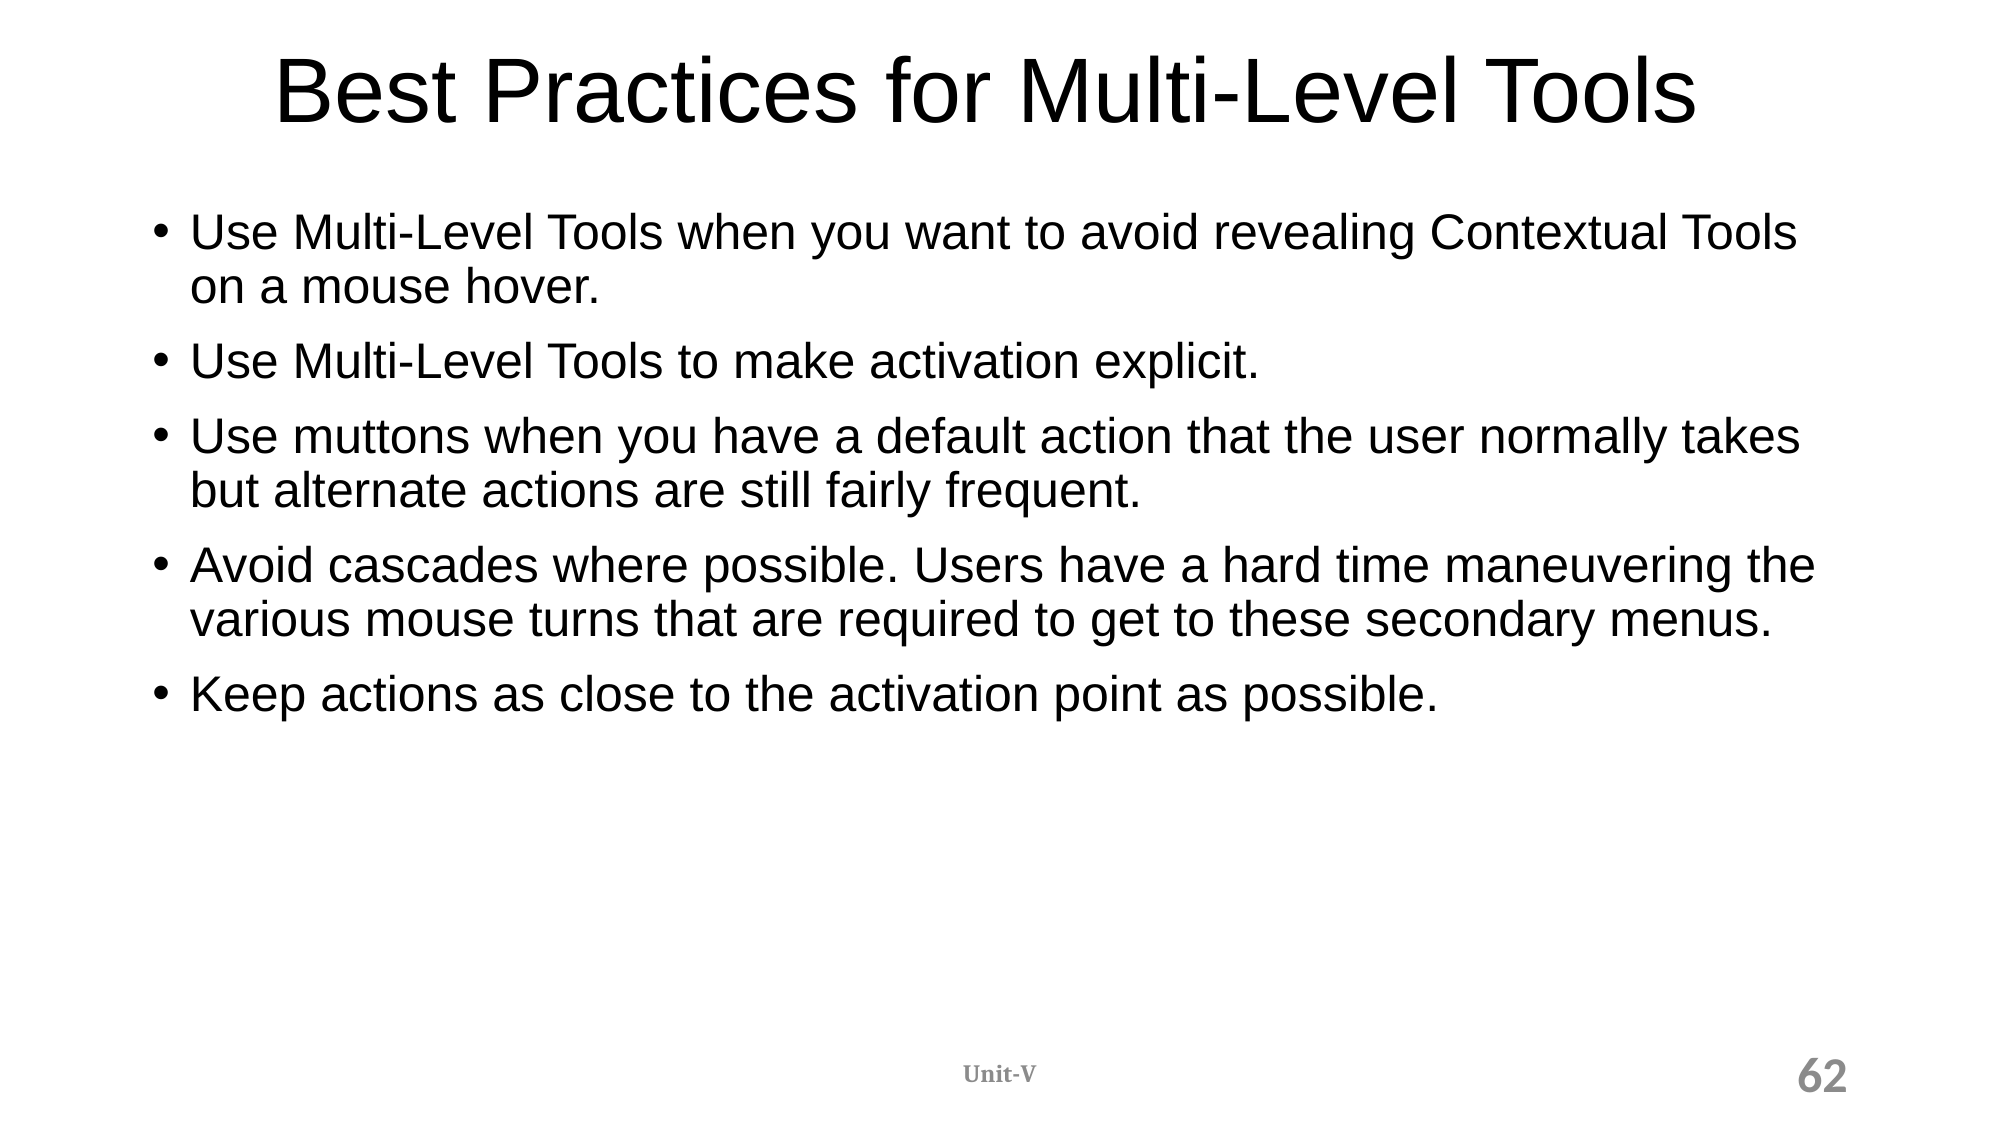

# Best Practices for Multi-Level Tools
Use Multi-Level Tools when you want to avoid revealing Contextual Tools on a mouse hover.
Use Multi-Level Tools to make activation explicit.
Use muttons when you have a default action that the user normally takes but alternate actions are still fairly frequent.
Avoid cascades where possible. Users have a hard time maneuvering the various mouse turns that are required to get to these secondary menus.
Keep actions as close to the activation point as possible.
Unit-V
62